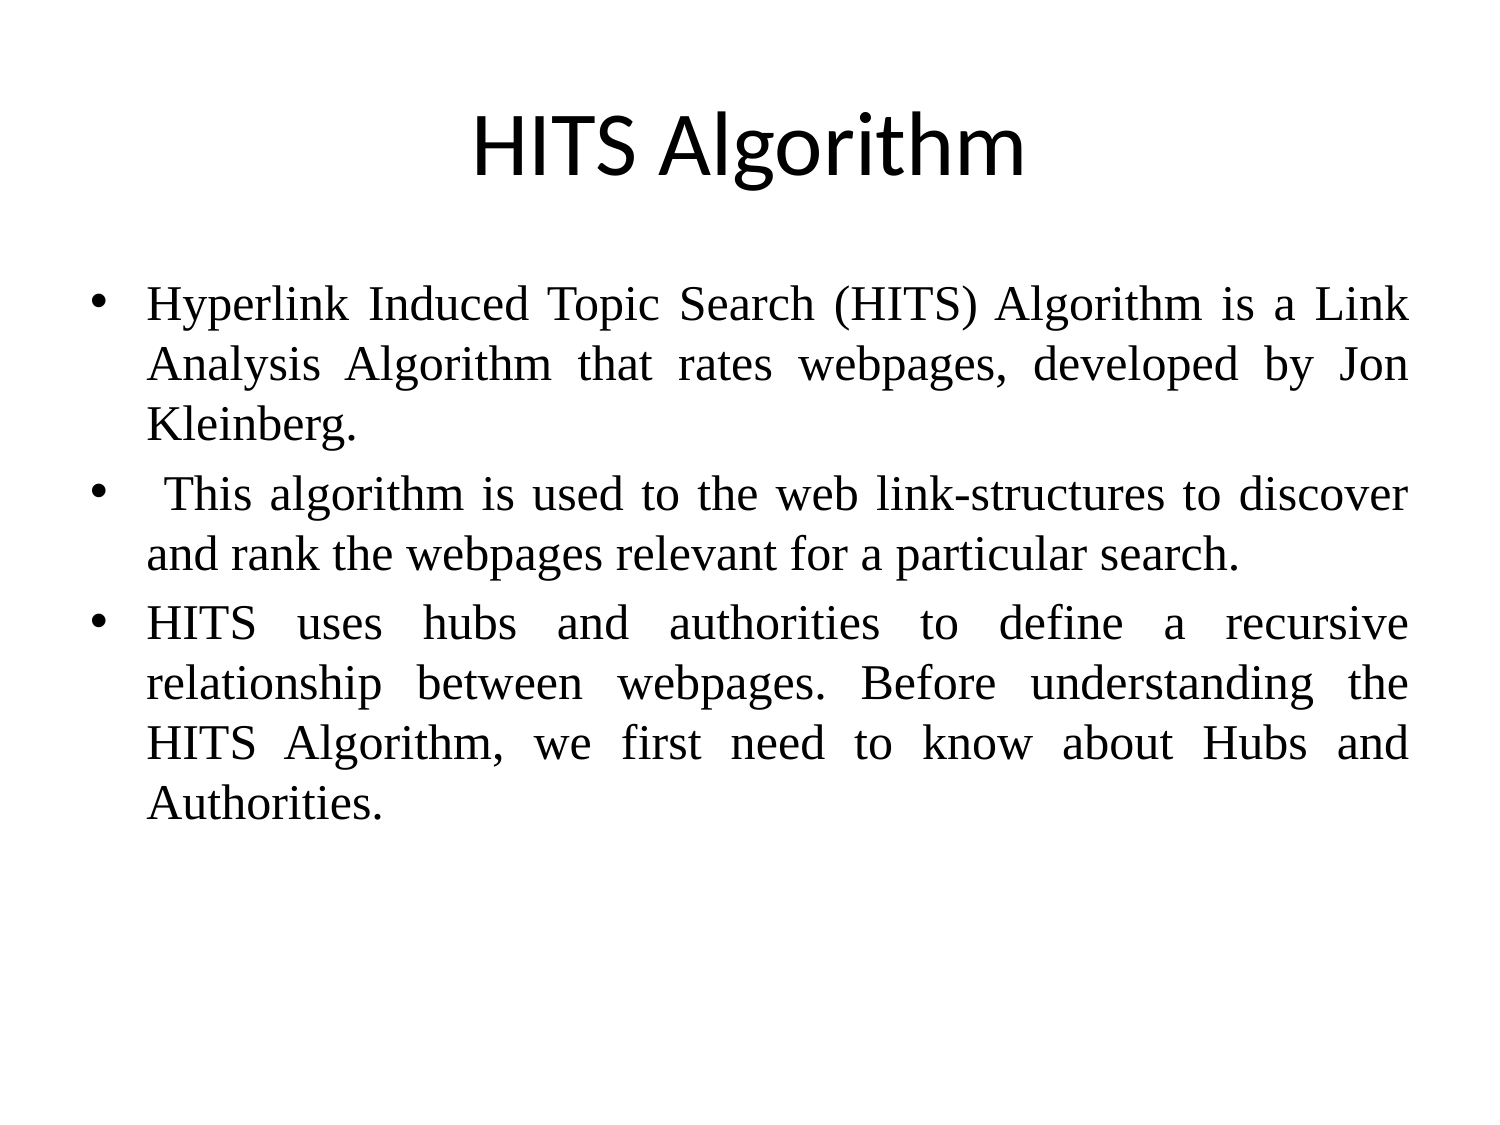

# HITS Algorithm
Hyperlink Induced Topic Search (HITS) Algorithm is a Link Analysis Algorithm that rates webpages, developed by Jon Kleinberg.
 This algorithm is used to the web link-structures to discover and rank the webpages relevant for a particular search.
HITS uses hubs and authorities to define a recursive relationship between webpages. Before understanding the HITS Algorithm, we first need to know about Hubs and Authorities.